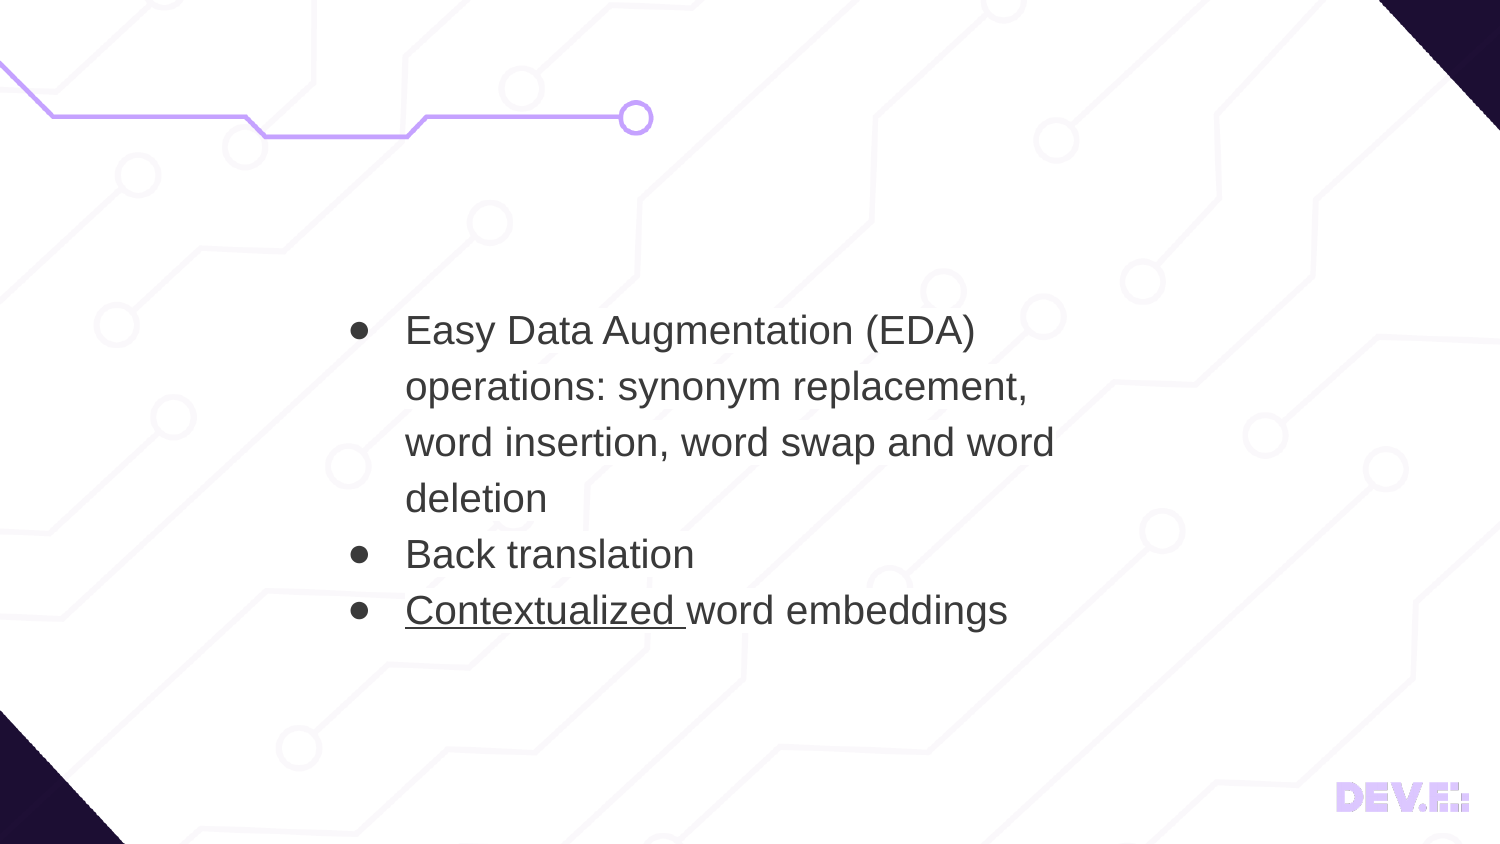

Easy Data Augmentation (EDA) operations: synonym replacement, word insertion, word swap and word deletion
Back translation
Contextualized word embeddings